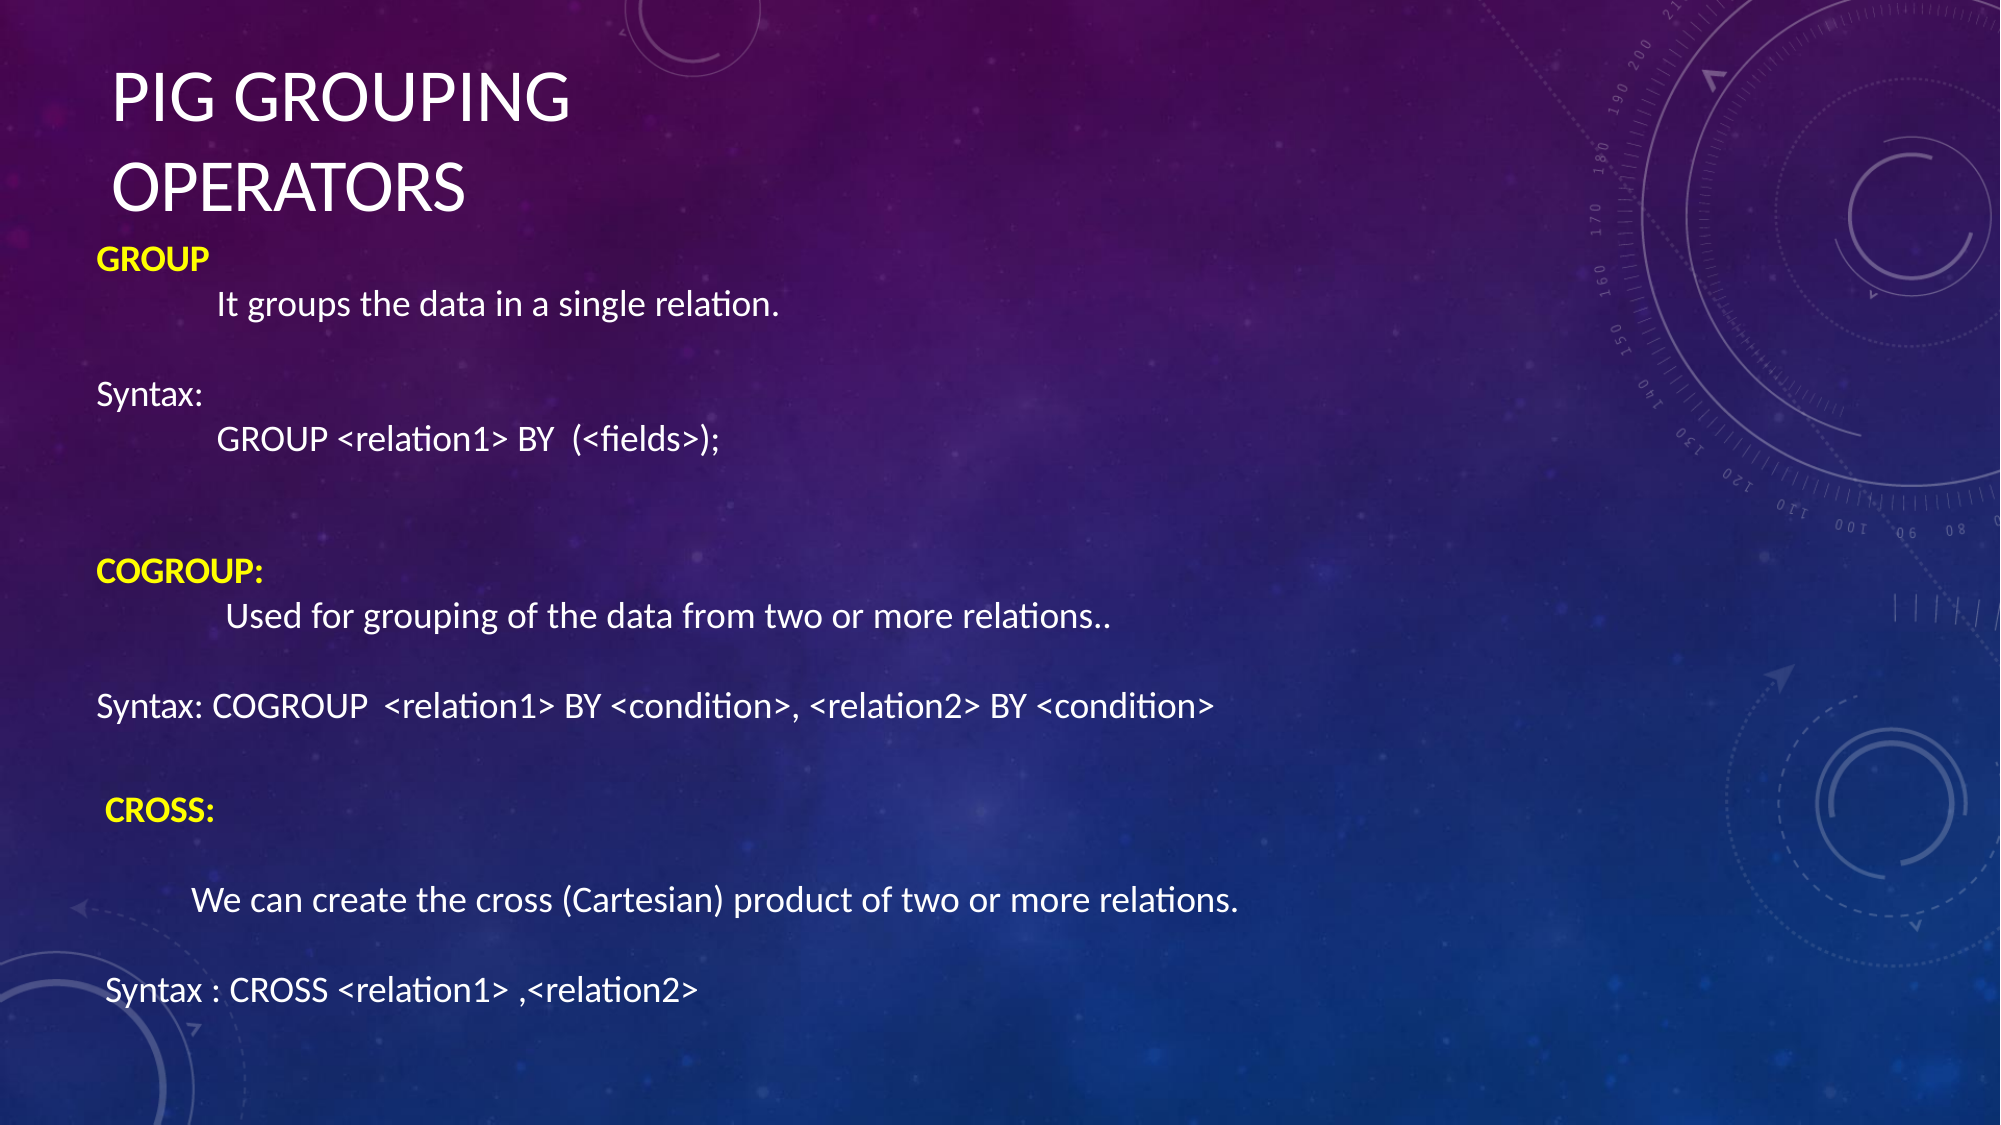

# PIG GROUPING OPERATORS
GROUP
It groups the data in a single relation.
Syntax:
GROUP <relation1> BY (<fields>);

COGROUP:
Used for grouping of the data from two or more relations..
Syntax: COGROUP <relation1> BY <condition>, <relation2> BY <condition>

CROSS:
We can create the cross (Cartesian) product of two or more relations.
Syntax : CROSS <relation1> ,<relation2>